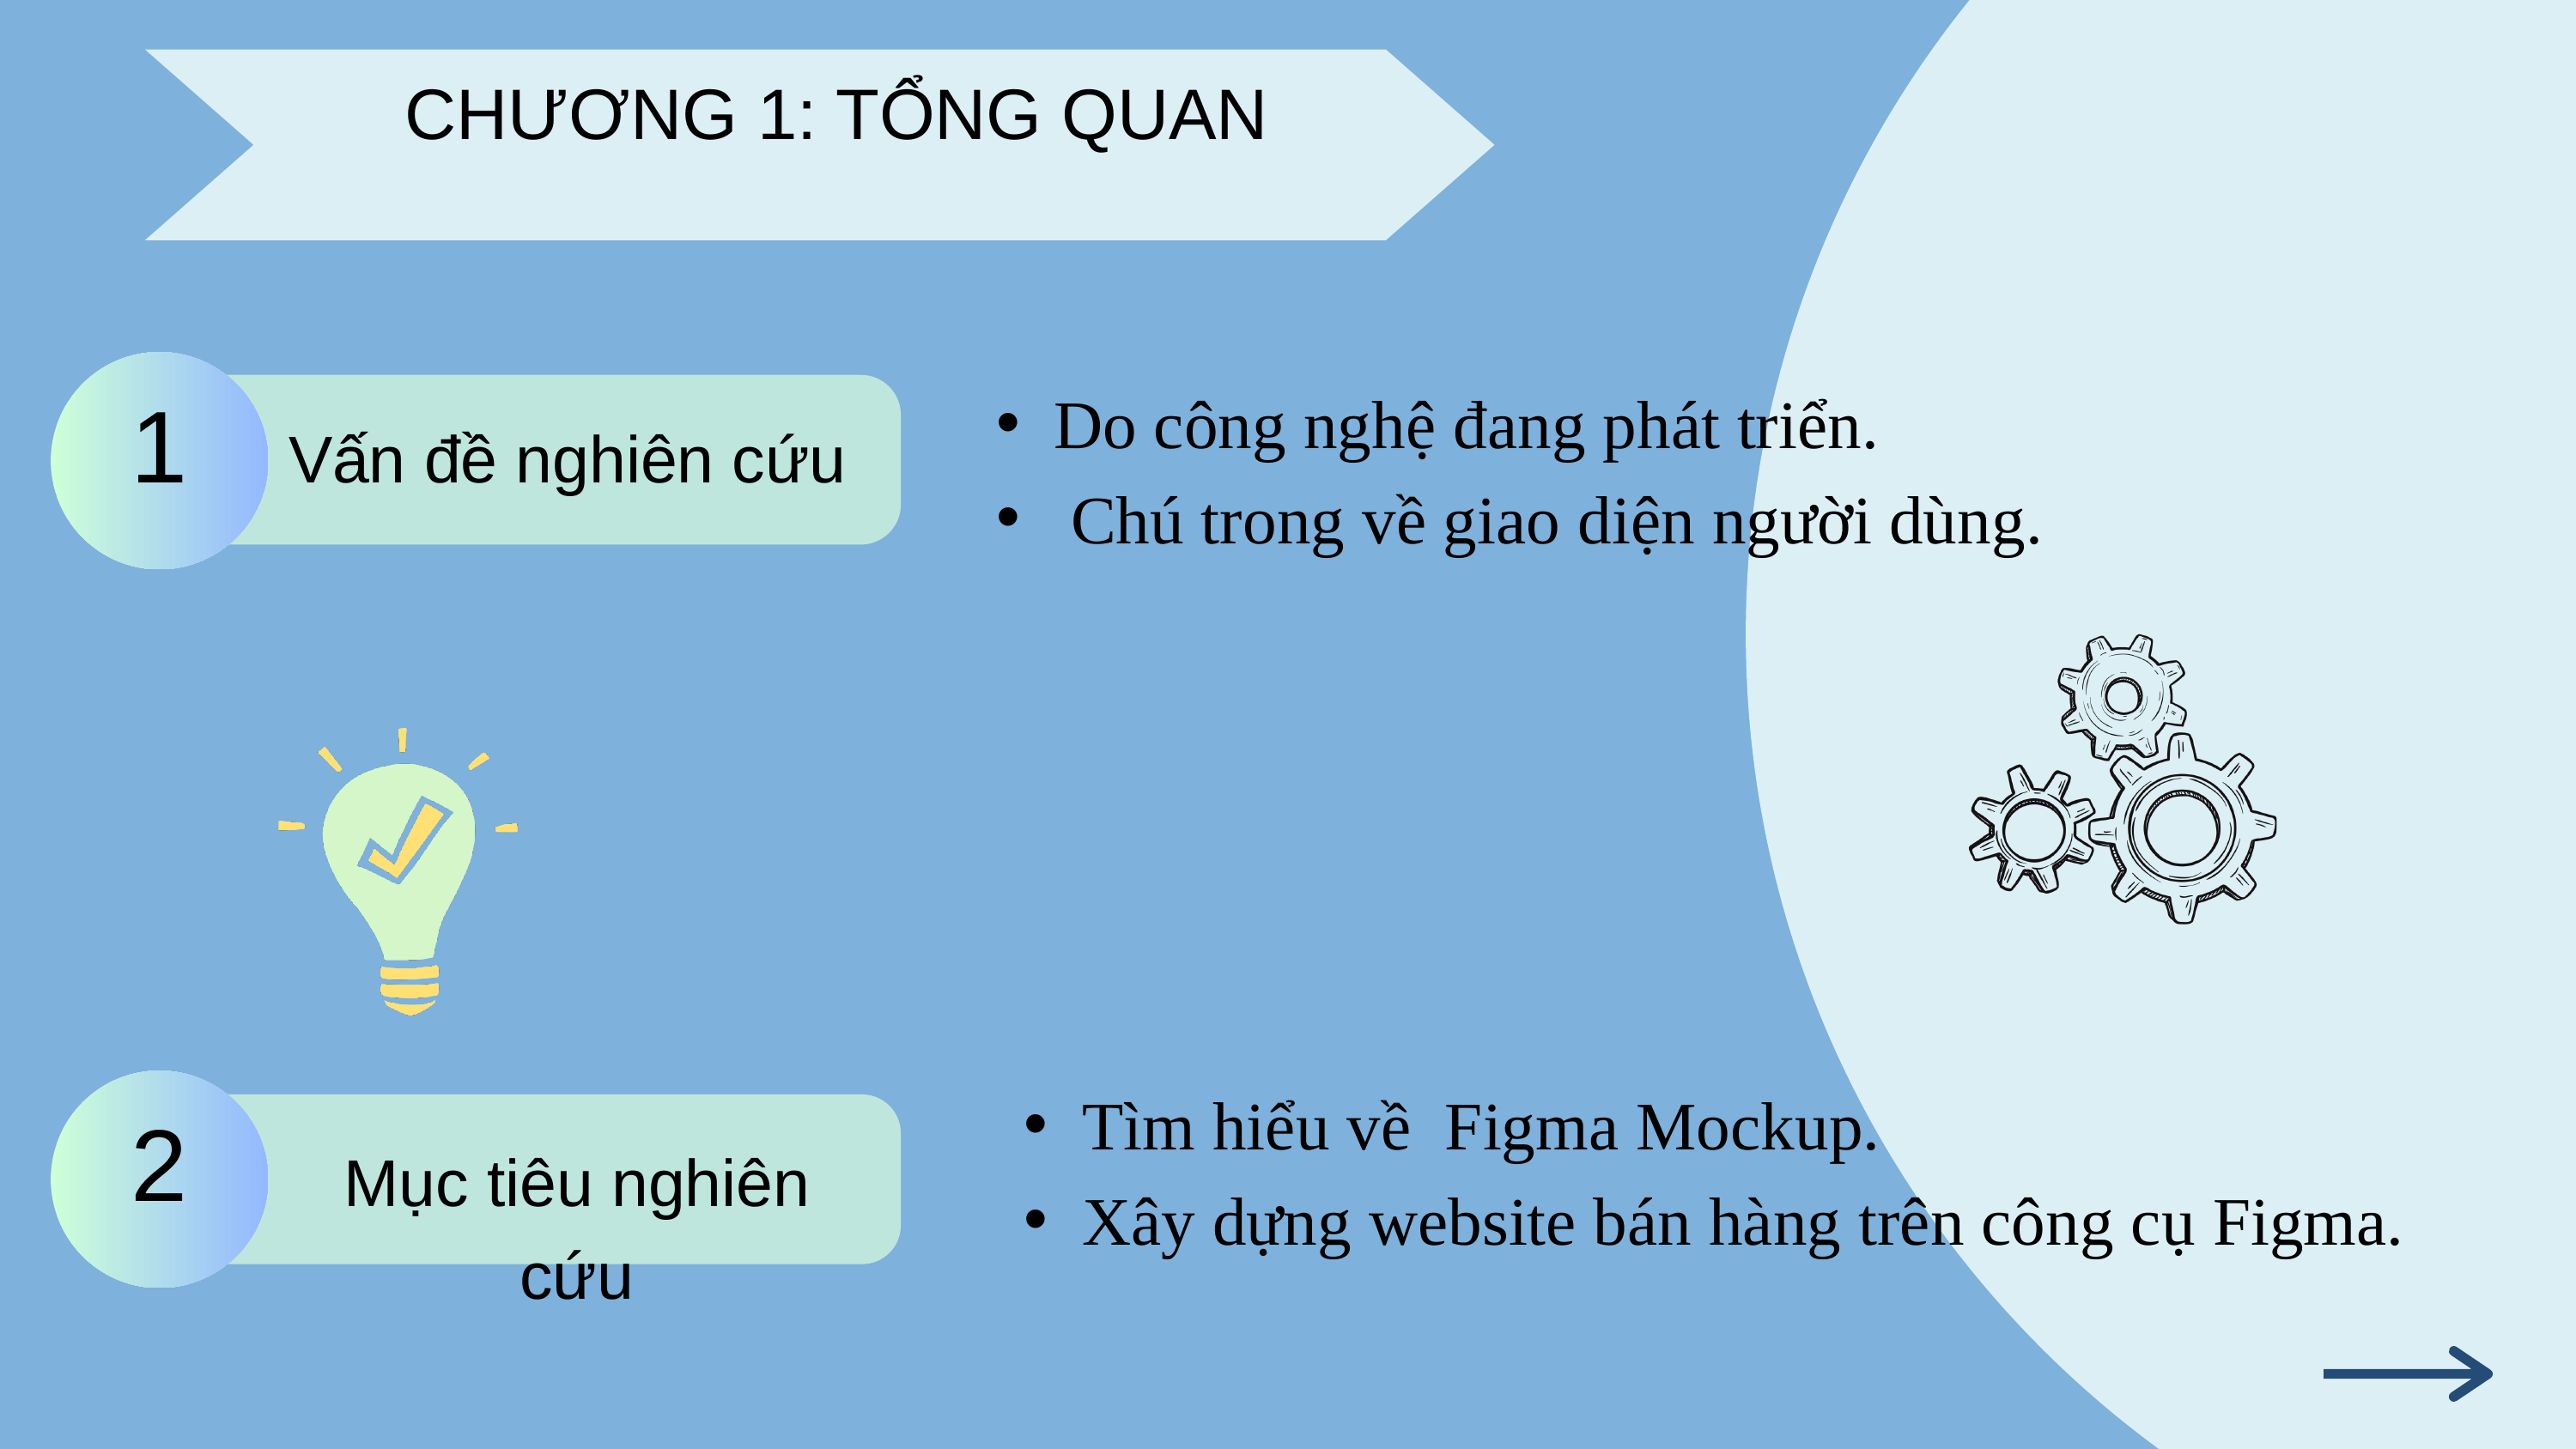

CHƯƠNG 1: TỔNG QUAN

1
Do công nghệ đang phát triển.
 Chú trong về giao diện người dùng.

Vấn đề nghiên cứu

Tìm hiểu về  Figma Mockup.
Xây dựng website bán hàng trên công cụ Figma.

2

Mục tiêu nghiên cứu